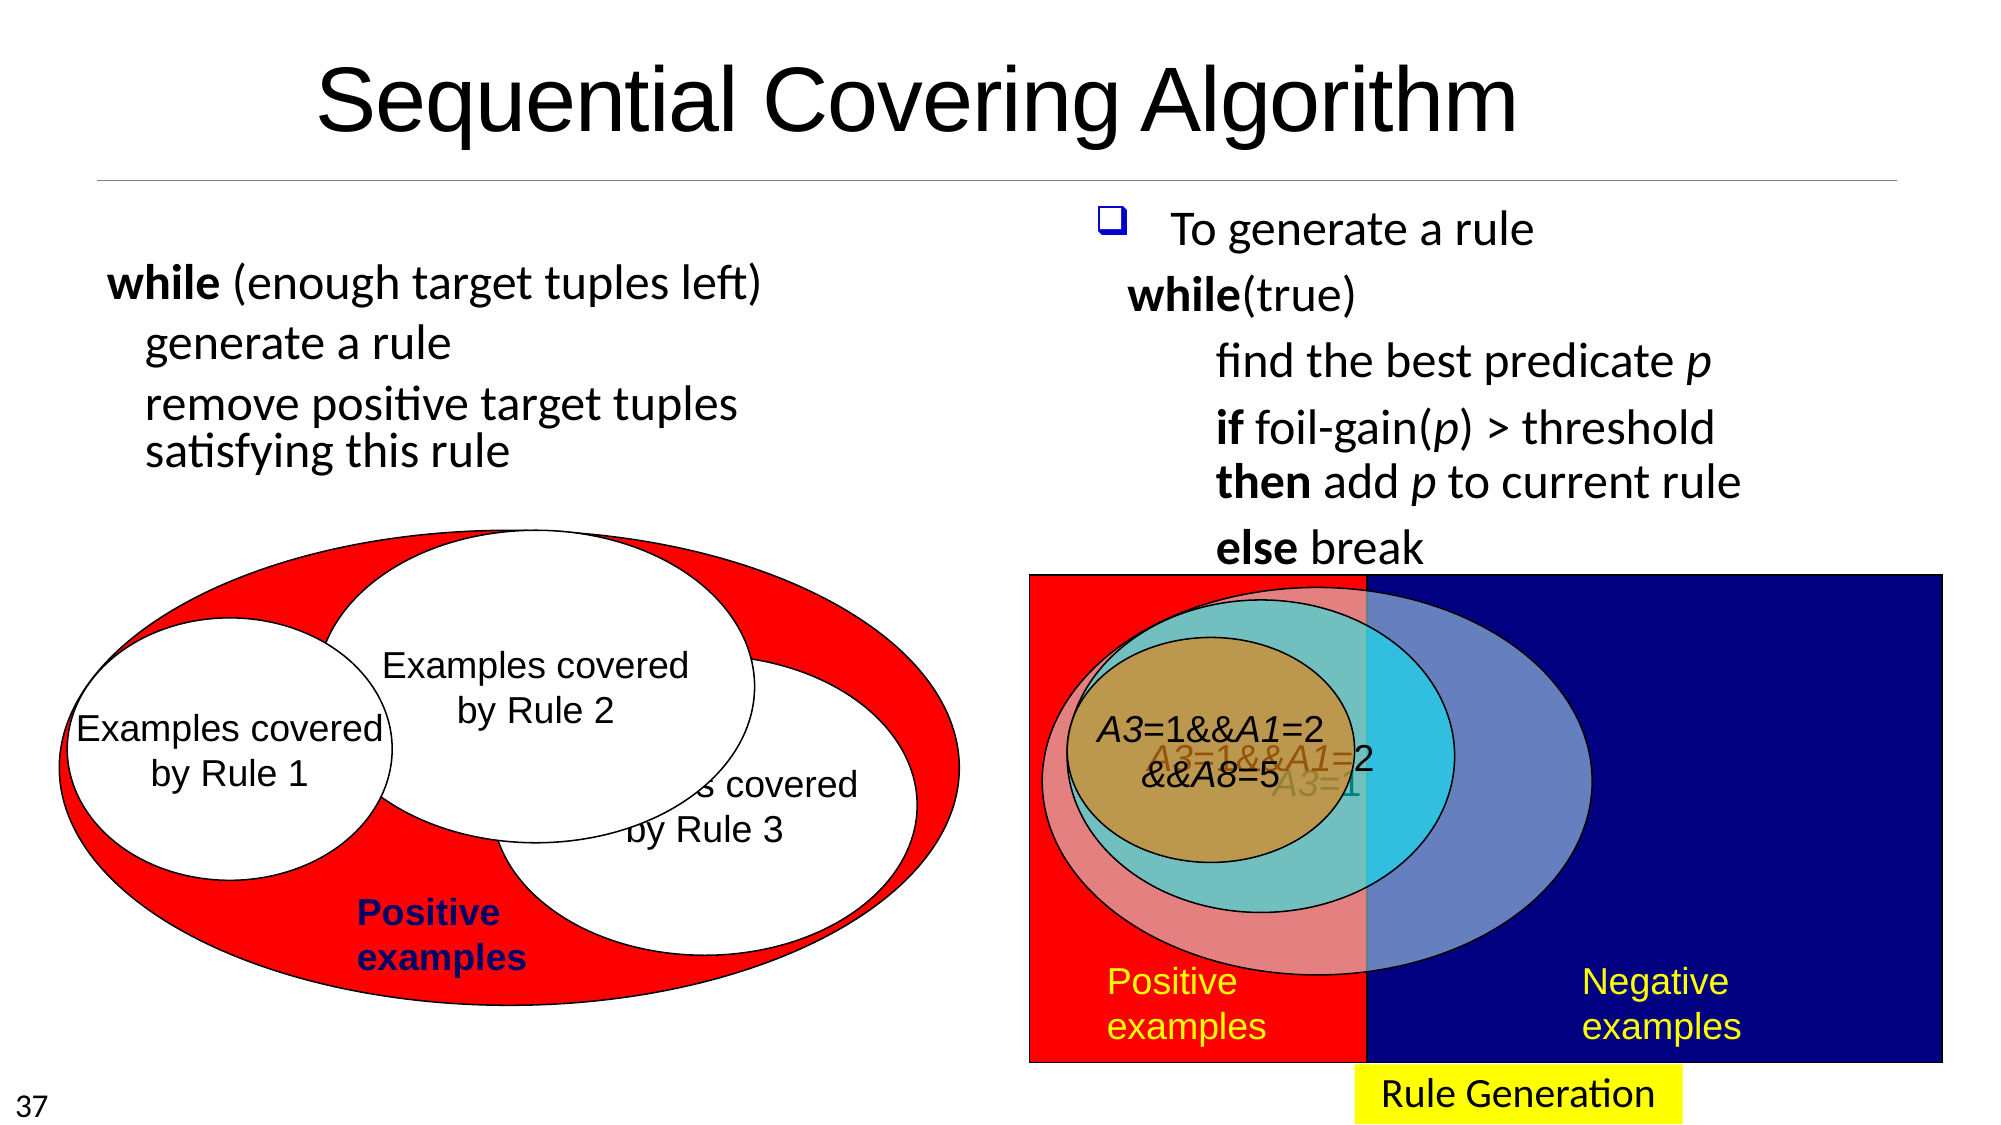

# Sequential Covering Algorithm
To generate a rule
while(true)
	find the best predicate p
	if foil-gain(p) > threshold then add p to current rule
	else break

	while (enough target tuples left)
	generate a rule
	remove positive target tuples satisfying this rule

Examples covered
by Rule 2
Examples covered
by Rule 1
Examples covered
by Rule 3
Positive examples

A3=1
A3=1&&A1=2
A3=1&&A1=2
&&A8=5
Positive examples
Negative examples
Rule Generation